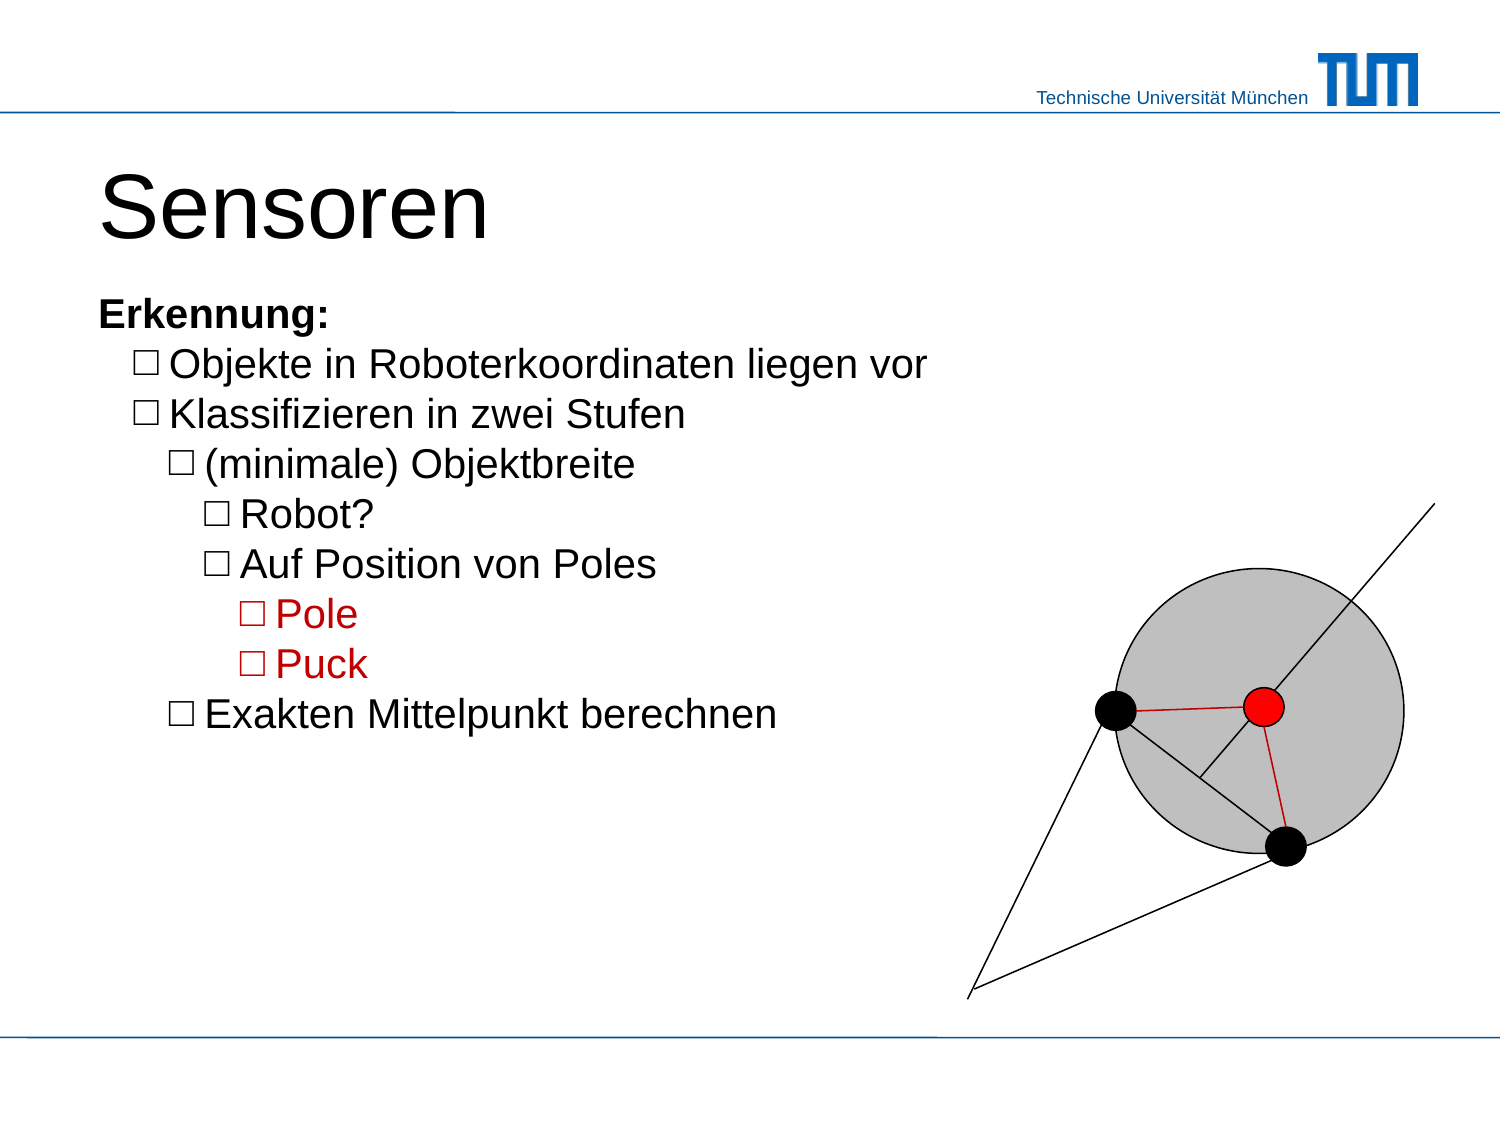

Sensoren
Erkennung:
Objekte in Roboterkoordinaten liegen vor
Klassifizieren in zwei Stufen
(minimale) Objektbreite
Robot?
Auf Position von Poles
Pole
Puck
Exakten Mittelpunkt berechnen